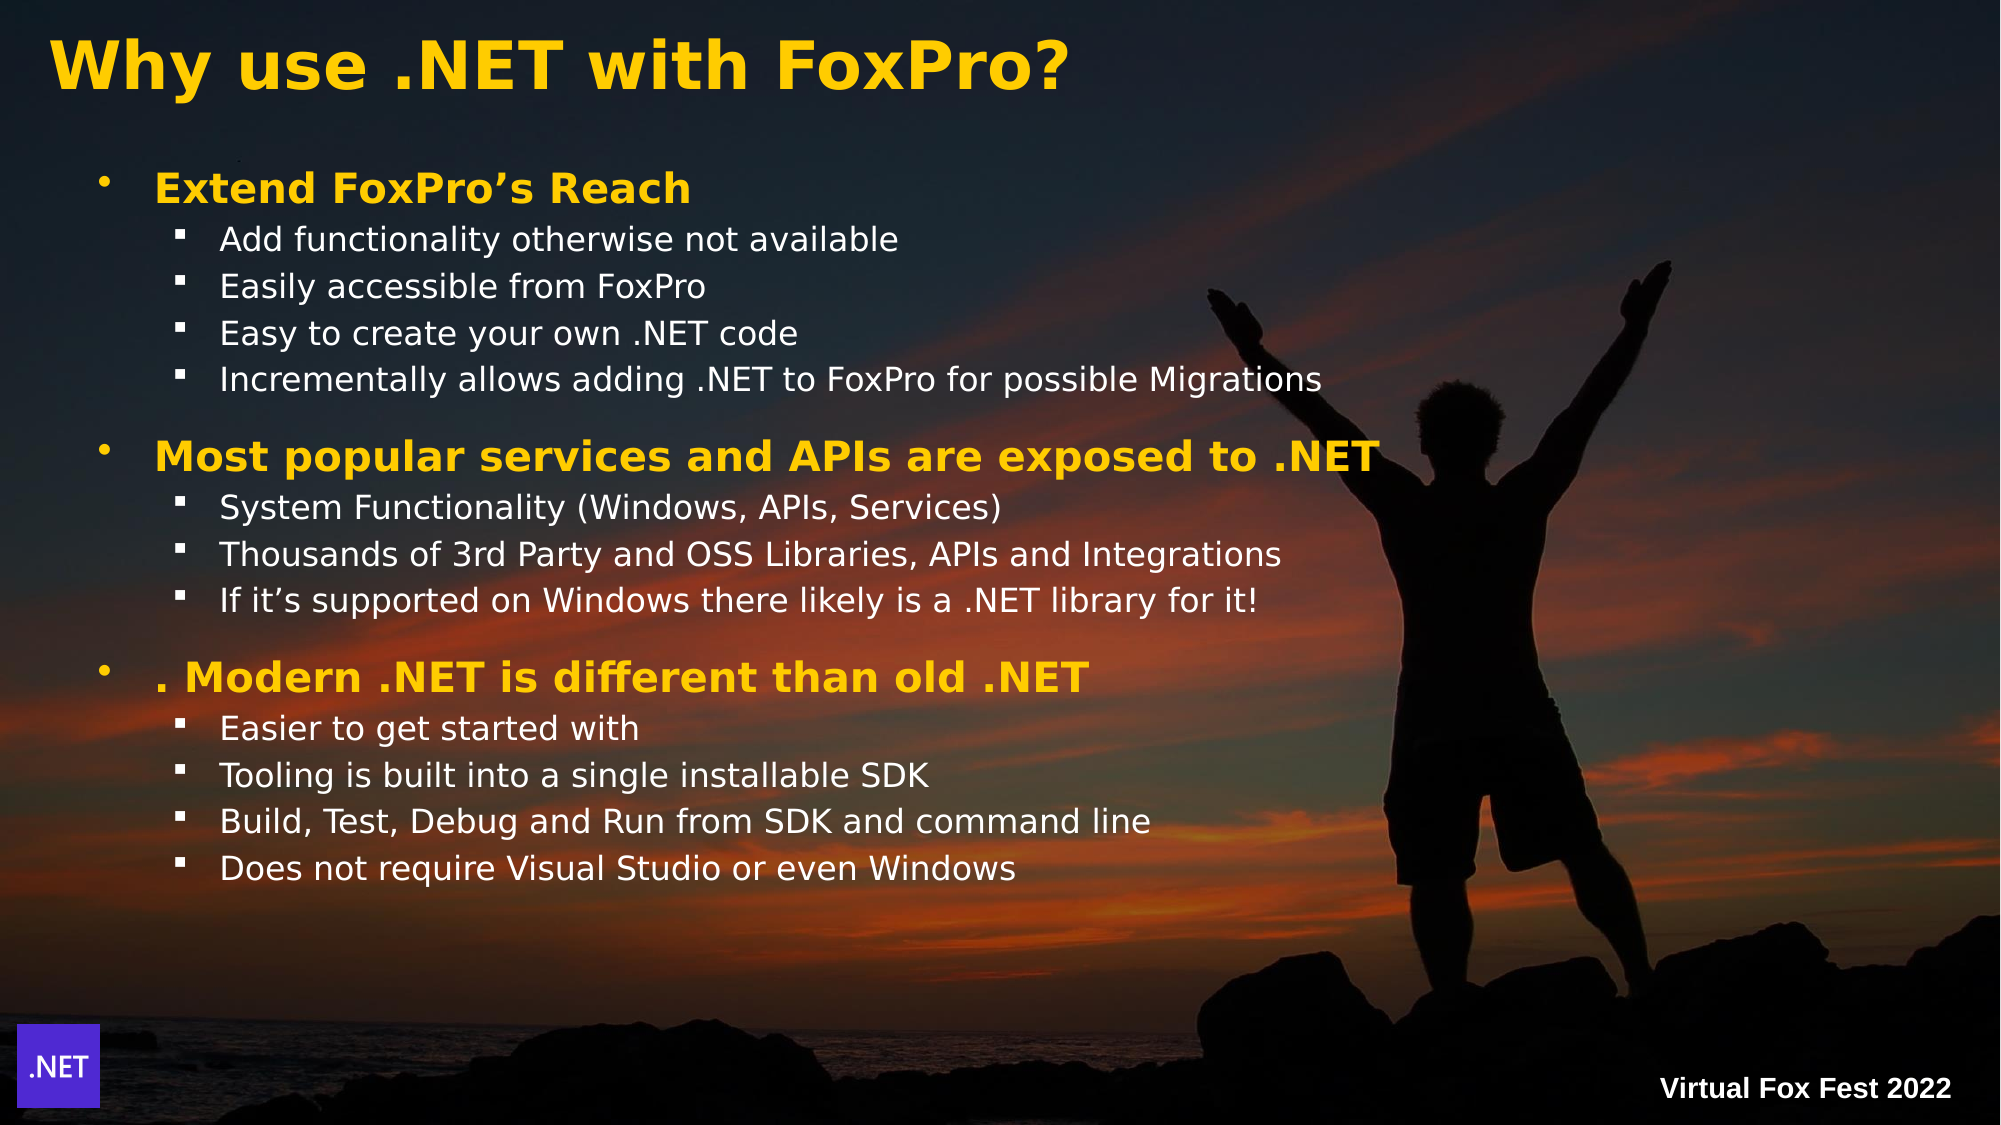

# Why use .NET with FoxPro?
Extend FoxPro’s Reach
Add functionality otherwise not available
Easily accessible from FoxPro
Easy to create your own .NET code
Incrementally allows adding .NET to FoxPro for possible Migrations
Most popular services and APIs are exposed to .NET
System Functionality (Windows, APIs, Services)
Thousands of 3rd Party and OSS Libraries, APIs and Integrations
If it’s supported on Windows there likely is a .NET library for it!
. Modern .NET is different than old .NET
Easier to get started with
Tooling is built into a single installable SDK
Build, Test, Debug and Run from SDK and command line
Does not require Visual Studio or even Windows